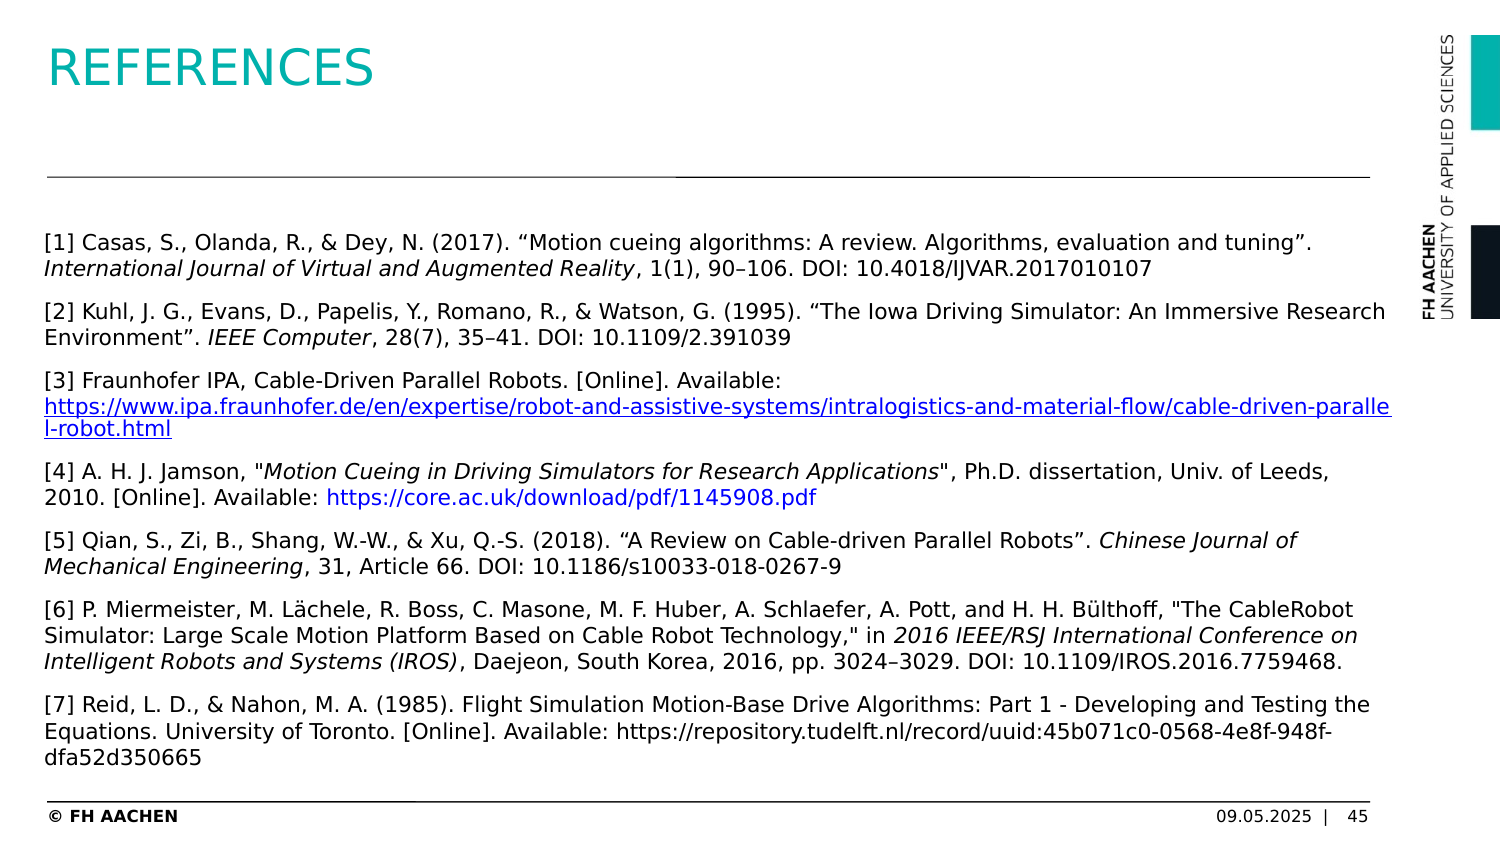

# REFERENCES
[1] Casas, S., Olanda, R., & Dey, N. (2017). “Motion cueing algorithms: A review. Algorithms, evaluation and tuning”. International Journal of Virtual and Augmented Reality, 1(1), 90–106. DOI: 10.4018/IJVAR.2017010107​
[2] Kuhl, J. G., Evans, D., Papelis, Y., Romano, R., & Watson, G. (1995). “The Iowa Driving Simulator: An Immersive Research Environment”. IEEE Computer, 28(7), 35–41. DOI: 10.1109/2.391039
[3] Fraunhofer IPA, Cable-Driven Parallel Robots. [Online]. Available: https://www.ipa.fraunhofer.de/en/expertise/robot-and-assistive-systems/intralogistics-and-material-flow/cable-driven-parallel-robot.html
[4] A. H. J. Jamson, "Motion Cueing in Driving Simulators for Research Applications", Ph.D. dissertation, Univ. of Leeds, 2010. [Online]. Available: https://core.ac.uk/download/pdf/1145908.pdf
[5] Qian, S., Zi, B., Shang, W.-W., & Xu, Q.-S. (2018). “A Review on Cable-driven Parallel Robots”. Chinese Journal of Mechanical Engineering, 31, Article 66. DOI: 10.1186/s10033-018-0267-9
[6] P. Miermeister, M. Lächele, R. Boss, C. Masone, M. F. Huber, A. Schlaefer, A. Pott, and H. H. Bülthoff, "The CableRobot Simulator: Large Scale Motion Platform Based on Cable Robot Technology," in 2016 IEEE/RSJ International Conference on Intelligent Robots and Systems (IROS), Daejeon, South Korea, 2016, pp. 3024–3029. DOI: 10.1109/IROS.2016.7759468.
[7] Reid, L. D., & Nahon, M. A. (1985). Flight Simulation Motion-Base Drive Algorithms: Part 1 - Developing and Testing the Equations. University of Toronto. [Online]. Available: https://repository.tudelft.nl/record/uuid:45b071c0-0568-4e8f-948f-dfa52d350665

© FH AACHEN
09.05.2025  |
45